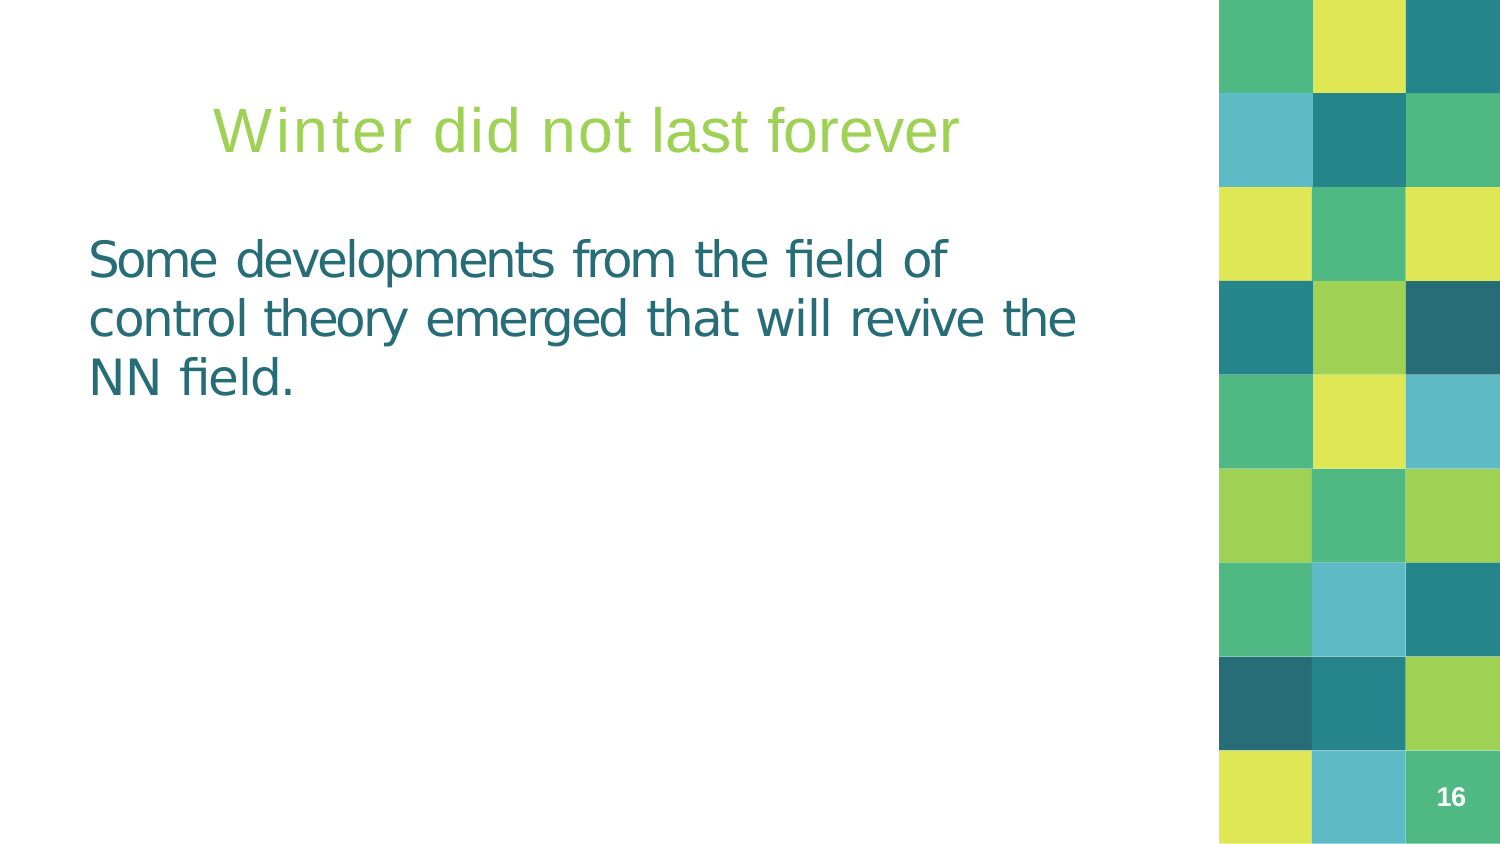

# Winter did not last forever
Some developments from the field of control theory emerged that will revive the NN field.
16